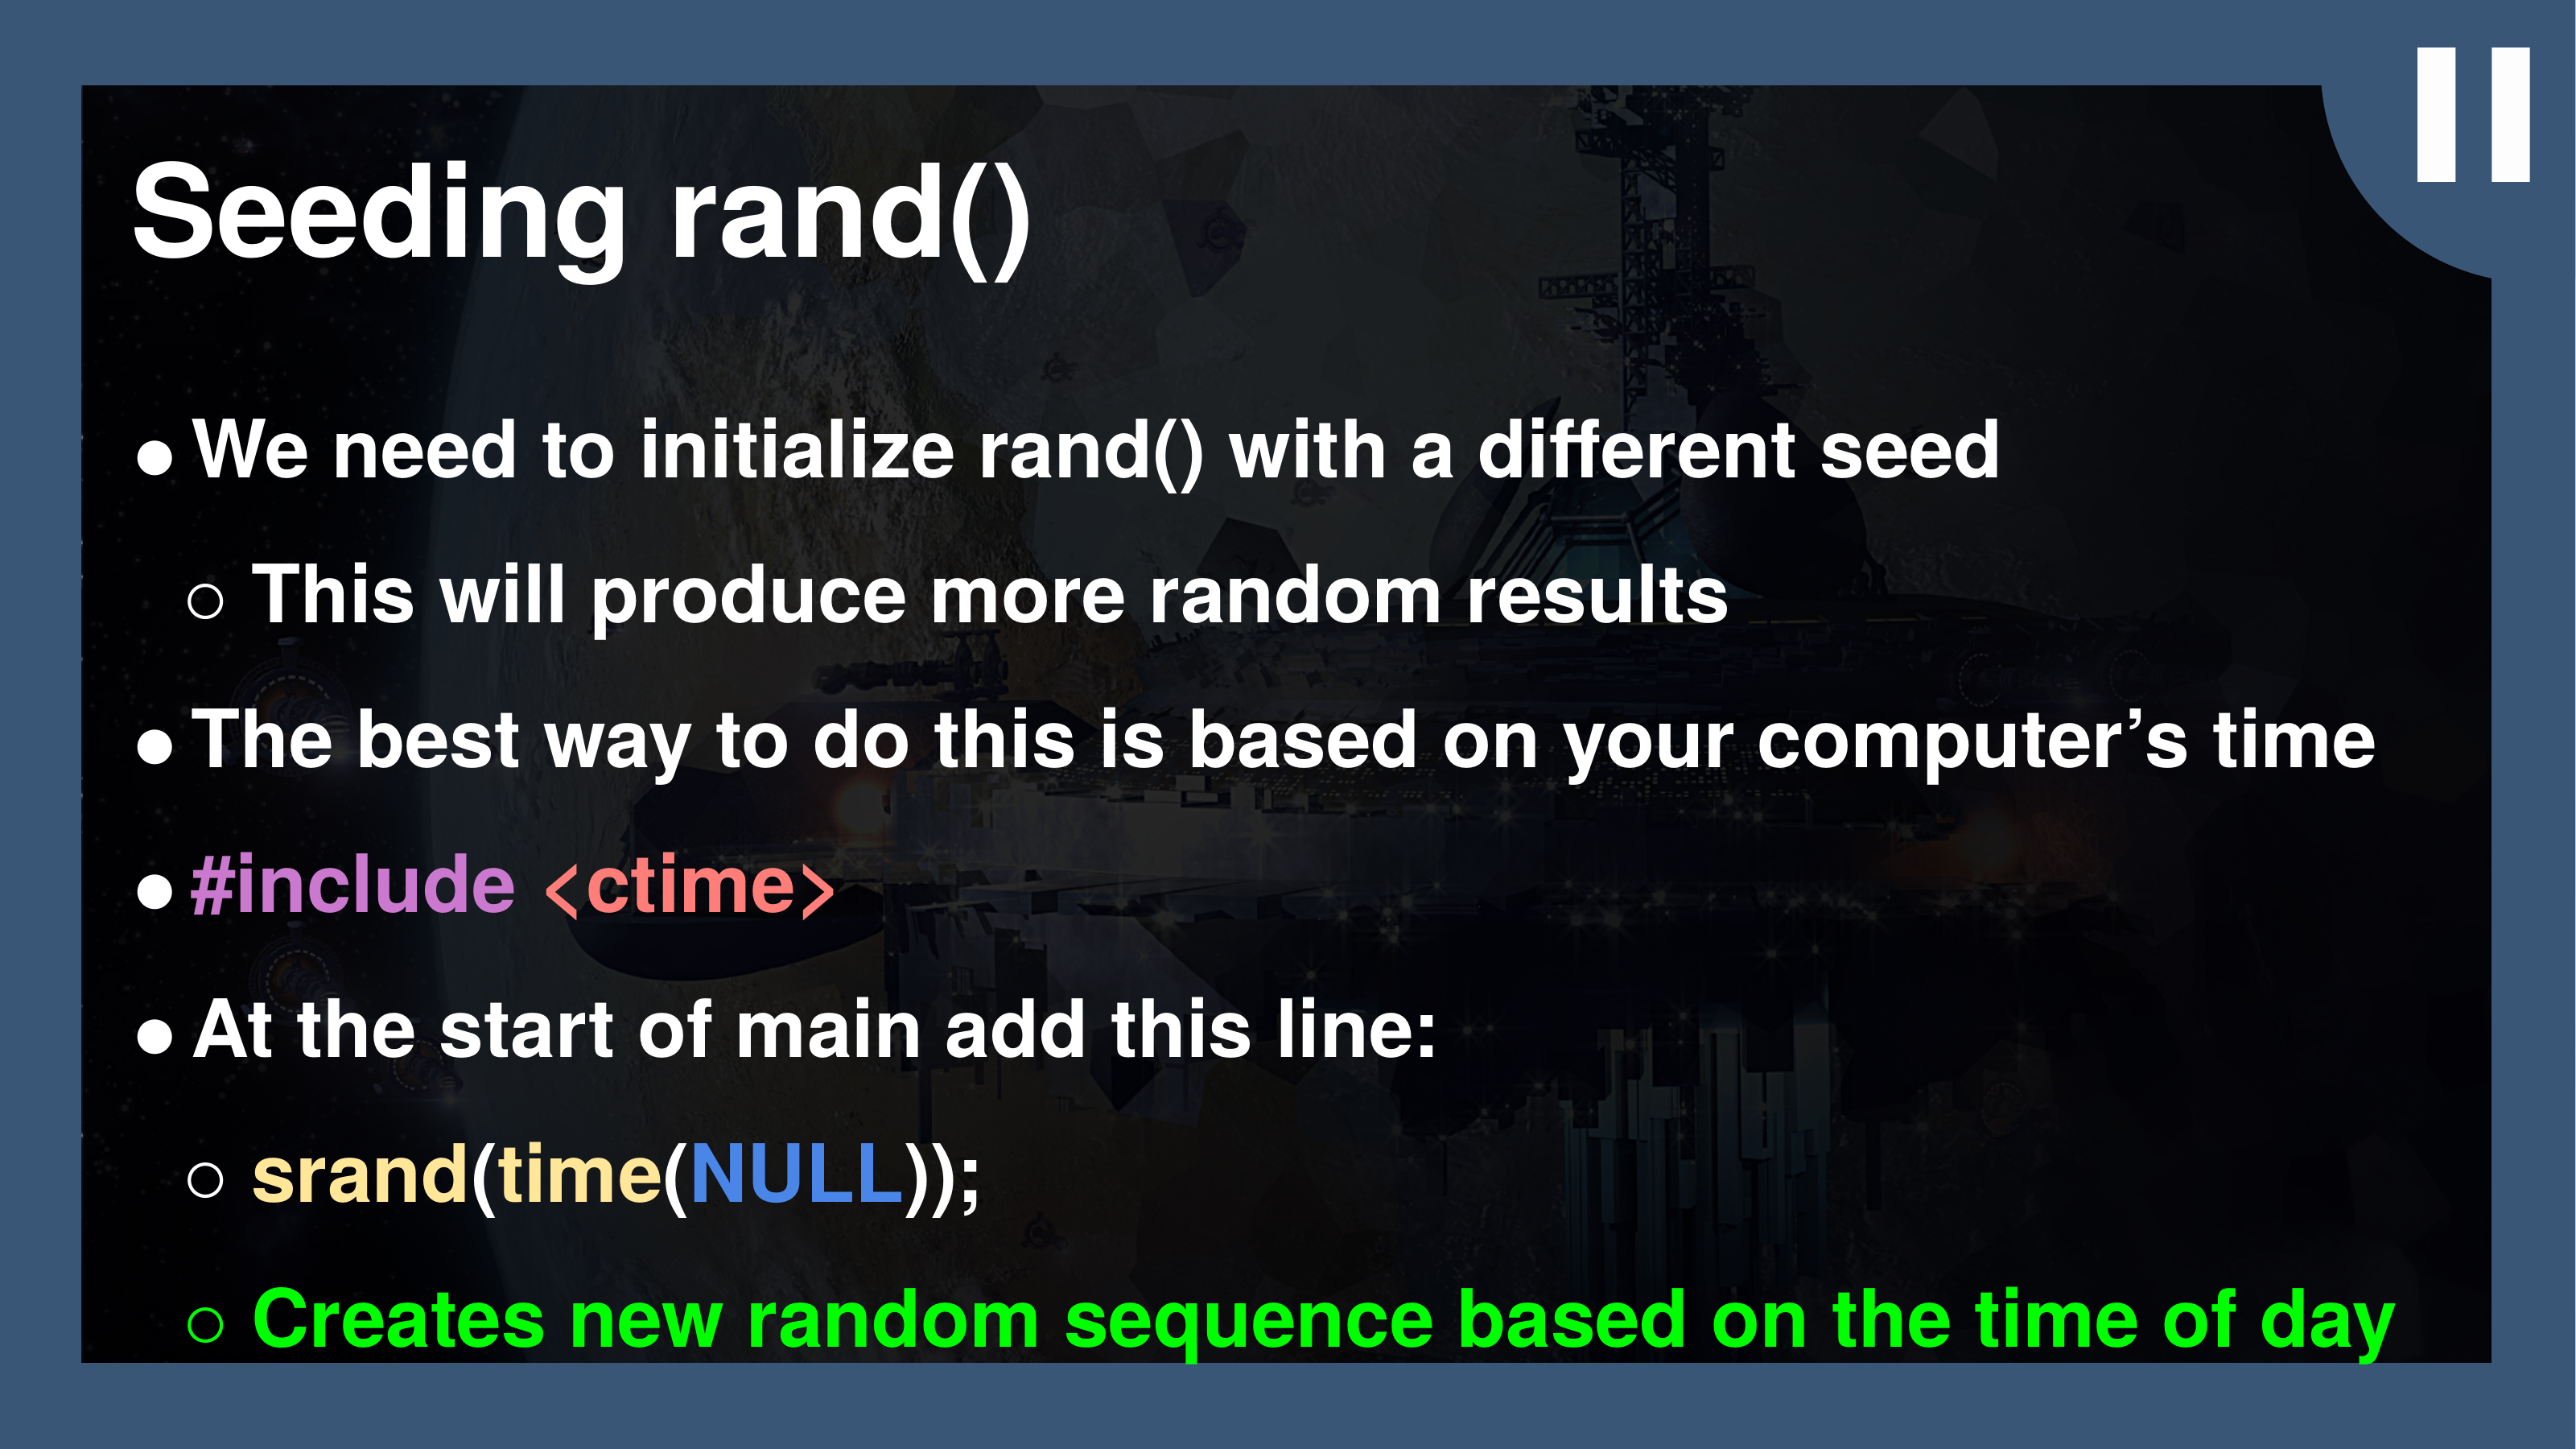

Seeding rand()
We need to initialize rand() with a different seed
This will produce more random results
The best way to do this is based on your computer’s time
#include <ctime>
At the start of main add this line:
srand(time(NULL));
Creates new random sequence based on the time of day